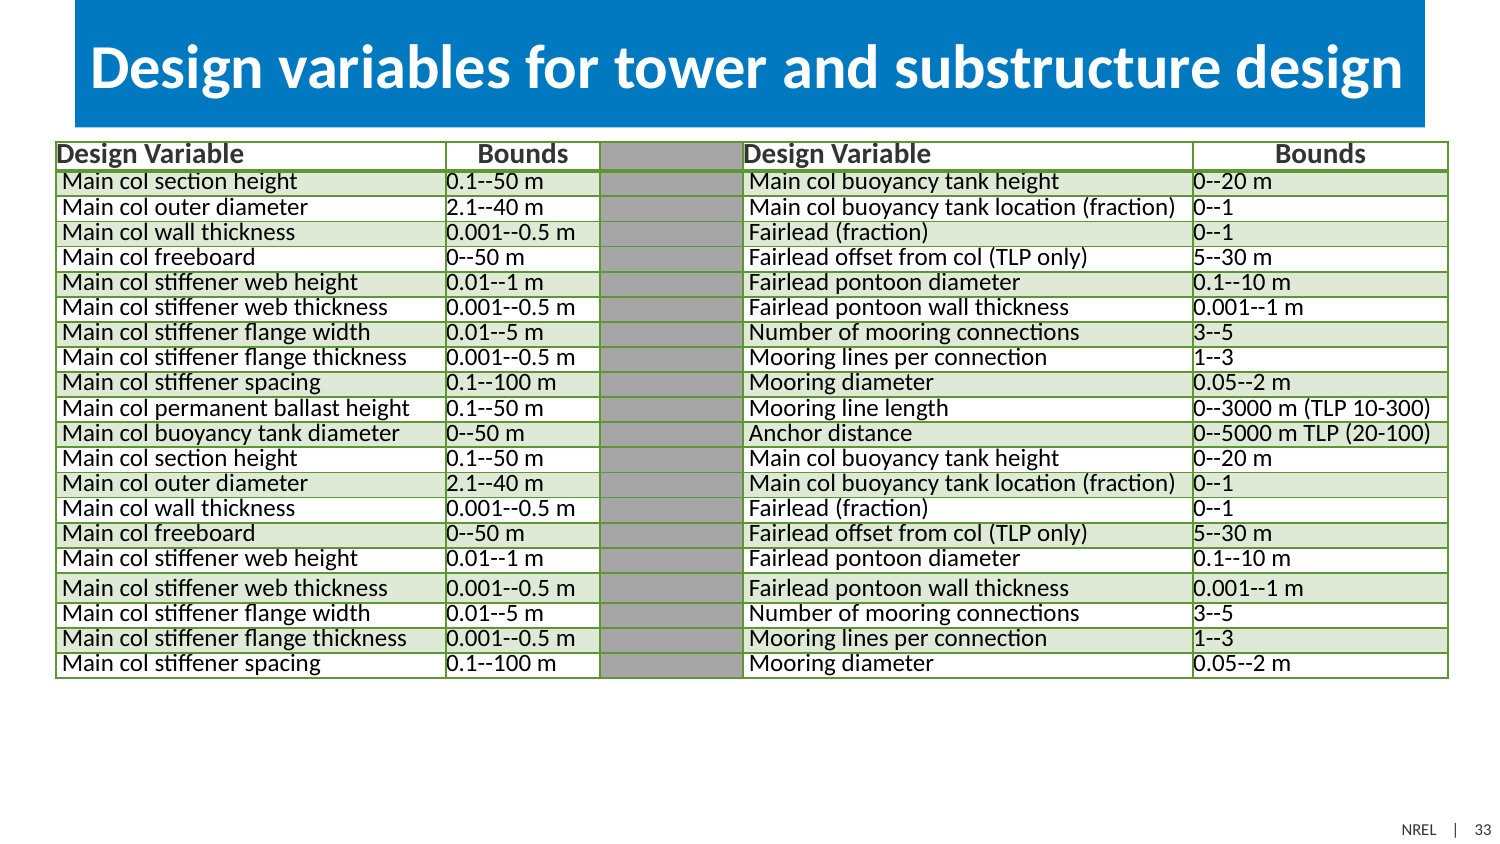

# Design variables for tower and substructure design
| Design Variable | Bounds |  | Design Variable | Bounds |
| --- | --- | --- | --- | --- |
| Main col section height | 0.1--50 m |  | Main col buoyancy tank height | 0--20 m |
| Main col outer diameter | 2.1--40 m |  | Main col buoyancy tank location (fraction) | 0--1 |
| Main col wall thickness | 0.001--0.5 m |  | Fairlead (fraction) | 0--1 |
| Main col freeboard | 0--50 m |  | Fairlead offset from col (TLP only) | 5--30 m |
| Main col stiffener web height | 0.01--1 m |  | Fairlead pontoon diameter | 0.1--10 m |
| Main col stiffener web thickness | 0.001--0.5 m |  | Fairlead pontoon wall thickness | 0.001--1 m |
| Main col stiffener flange width | 0.01--5 m |  | Number of mooring connections | 3--5 |
| Main col stiffener flange thickness | 0.001--0.5 m |  | Mooring lines per connection | 1--3 |
| Main col stiffener spacing | 0.1--100 m |  | Mooring diameter | 0.05--2 m |
| Main col permanent ballast height | 0.1--50 m |  | Mooring line length | 0--3000 m (TLP 10-300) |
| Main col buoyancy tank diameter | 0--50 m |  | Anchor distance | 0--5000 m TLP (20-100) |
| Main col section height | 0.1--50 m |  | Main col buoyancy tank height | 0--20 m |
| Main col outer diameter | 2.1--40 m |  | Main col buoyancy tank location (fraction) | 0--1 |
| Main col wall thickness | 0.001--0.5 m |  | Fairlead (fraction) | 0--1 |
| Main col freeboard | 0--50 m |  | Fairlead offset from col (TLP only) | 5--30 m |
| Main col stiffener web height | 0.01--1 m |  | Fairlead pontoon diameter | 0.1--10 m |
| Main col stiffener web thickness | 0.001--0.5 m |  | Fairlead pontoon wall thickness | 0.001--1 m |
| Main col stiffener flange width | 0.01--5 m |  | Number of mooring connections | 3--5 |
| Main col stiffener flange thickness | 0.001--0.5 m |  | Mooring lines per connection | 1--3 |
| Main col stiffener spacing | 0.1--100 m |  | Mooring diameter | 0.05--2 m |